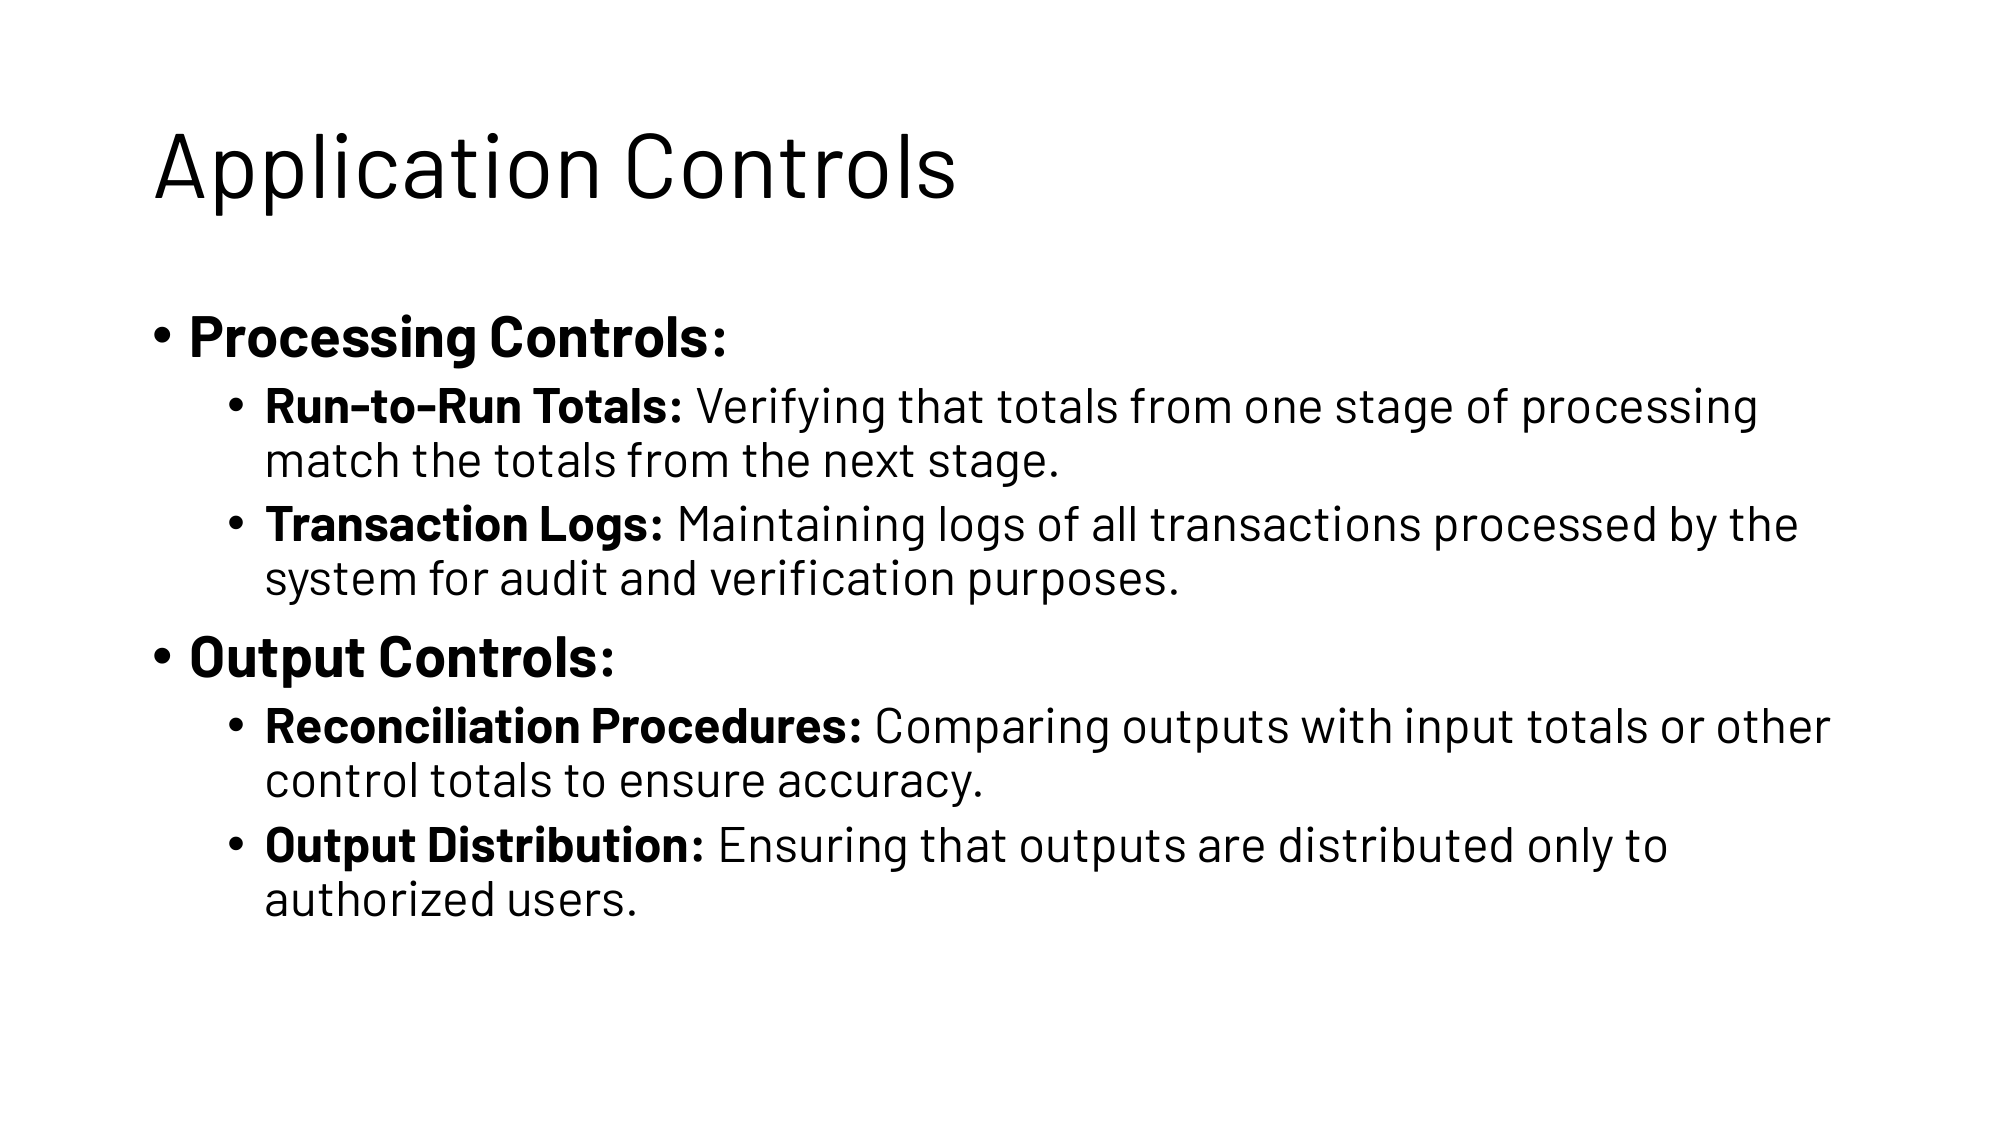

# Application Controls
Processing Controls:
Run-to-Run Totals: Verifying that totals from one stage of processing match the totals from the next stage.
Transaction Logs: Maintaining logs of all transactions processed by the system for audit and verification purposes.
Output Controls:
Reconciliation Procedures: Comparing outputs with input totals or other control totals to ensure accuracy.
Output Distribution: Ensuring that outputs are distributed only to authorized users.